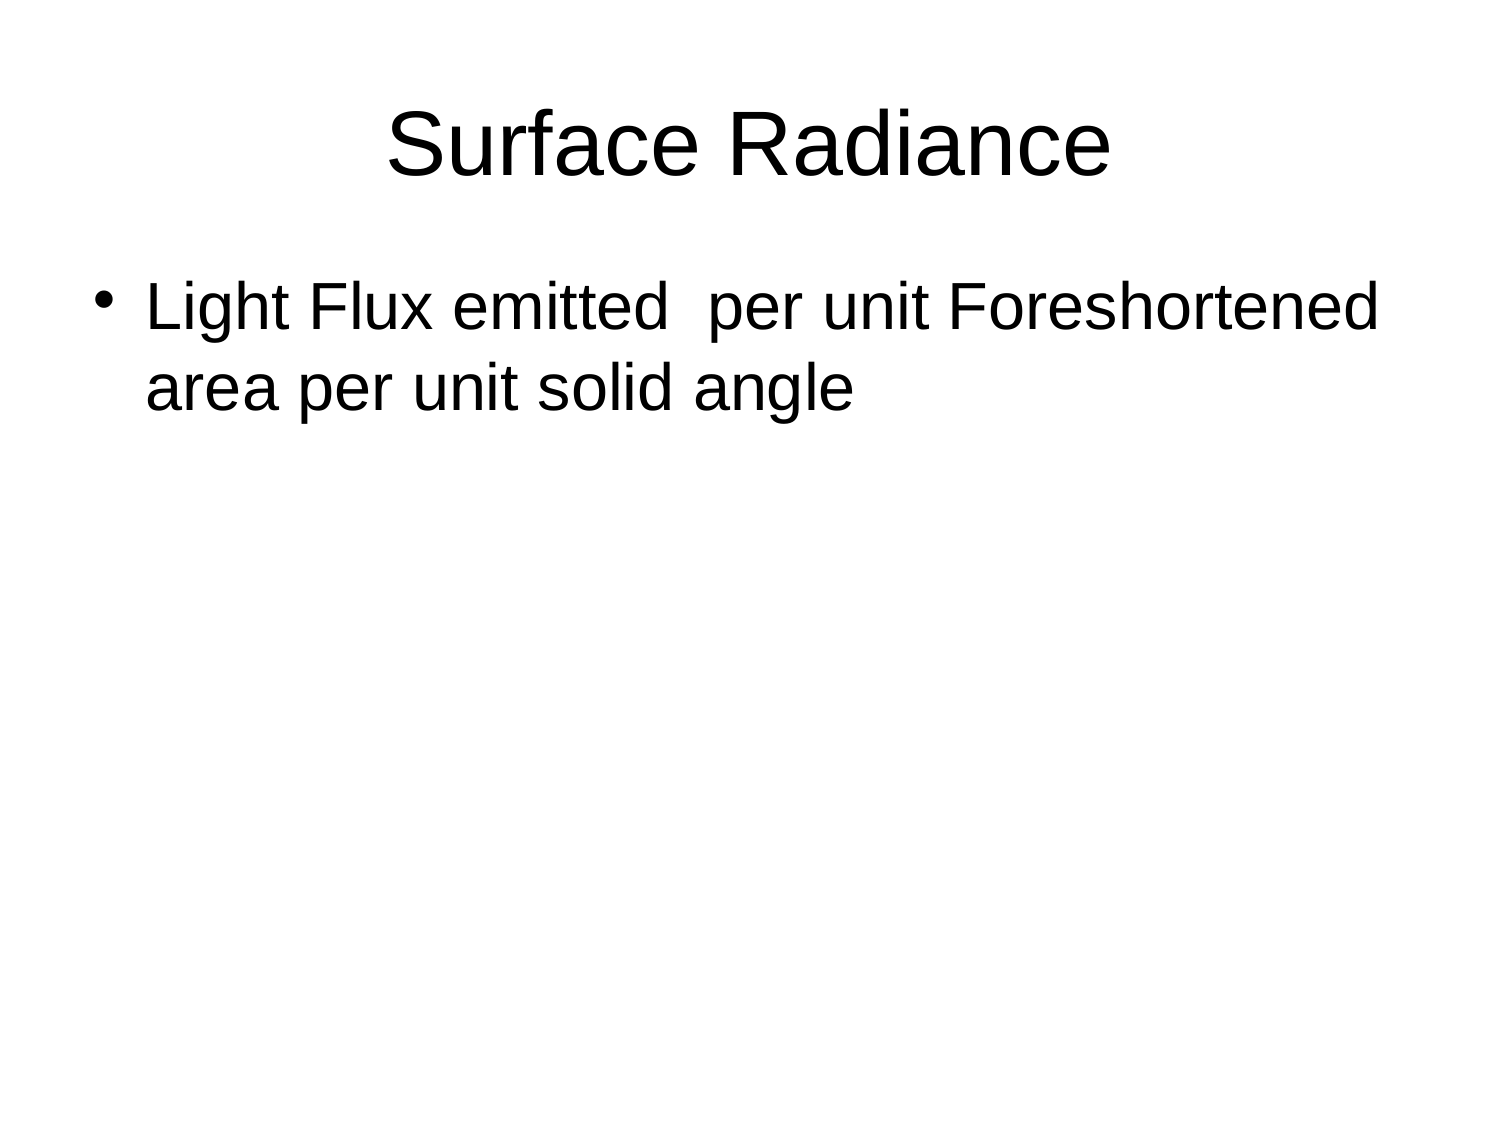

Surface Radiance
Light Flux emitted  per unit Foreshortened area per unit solid angle